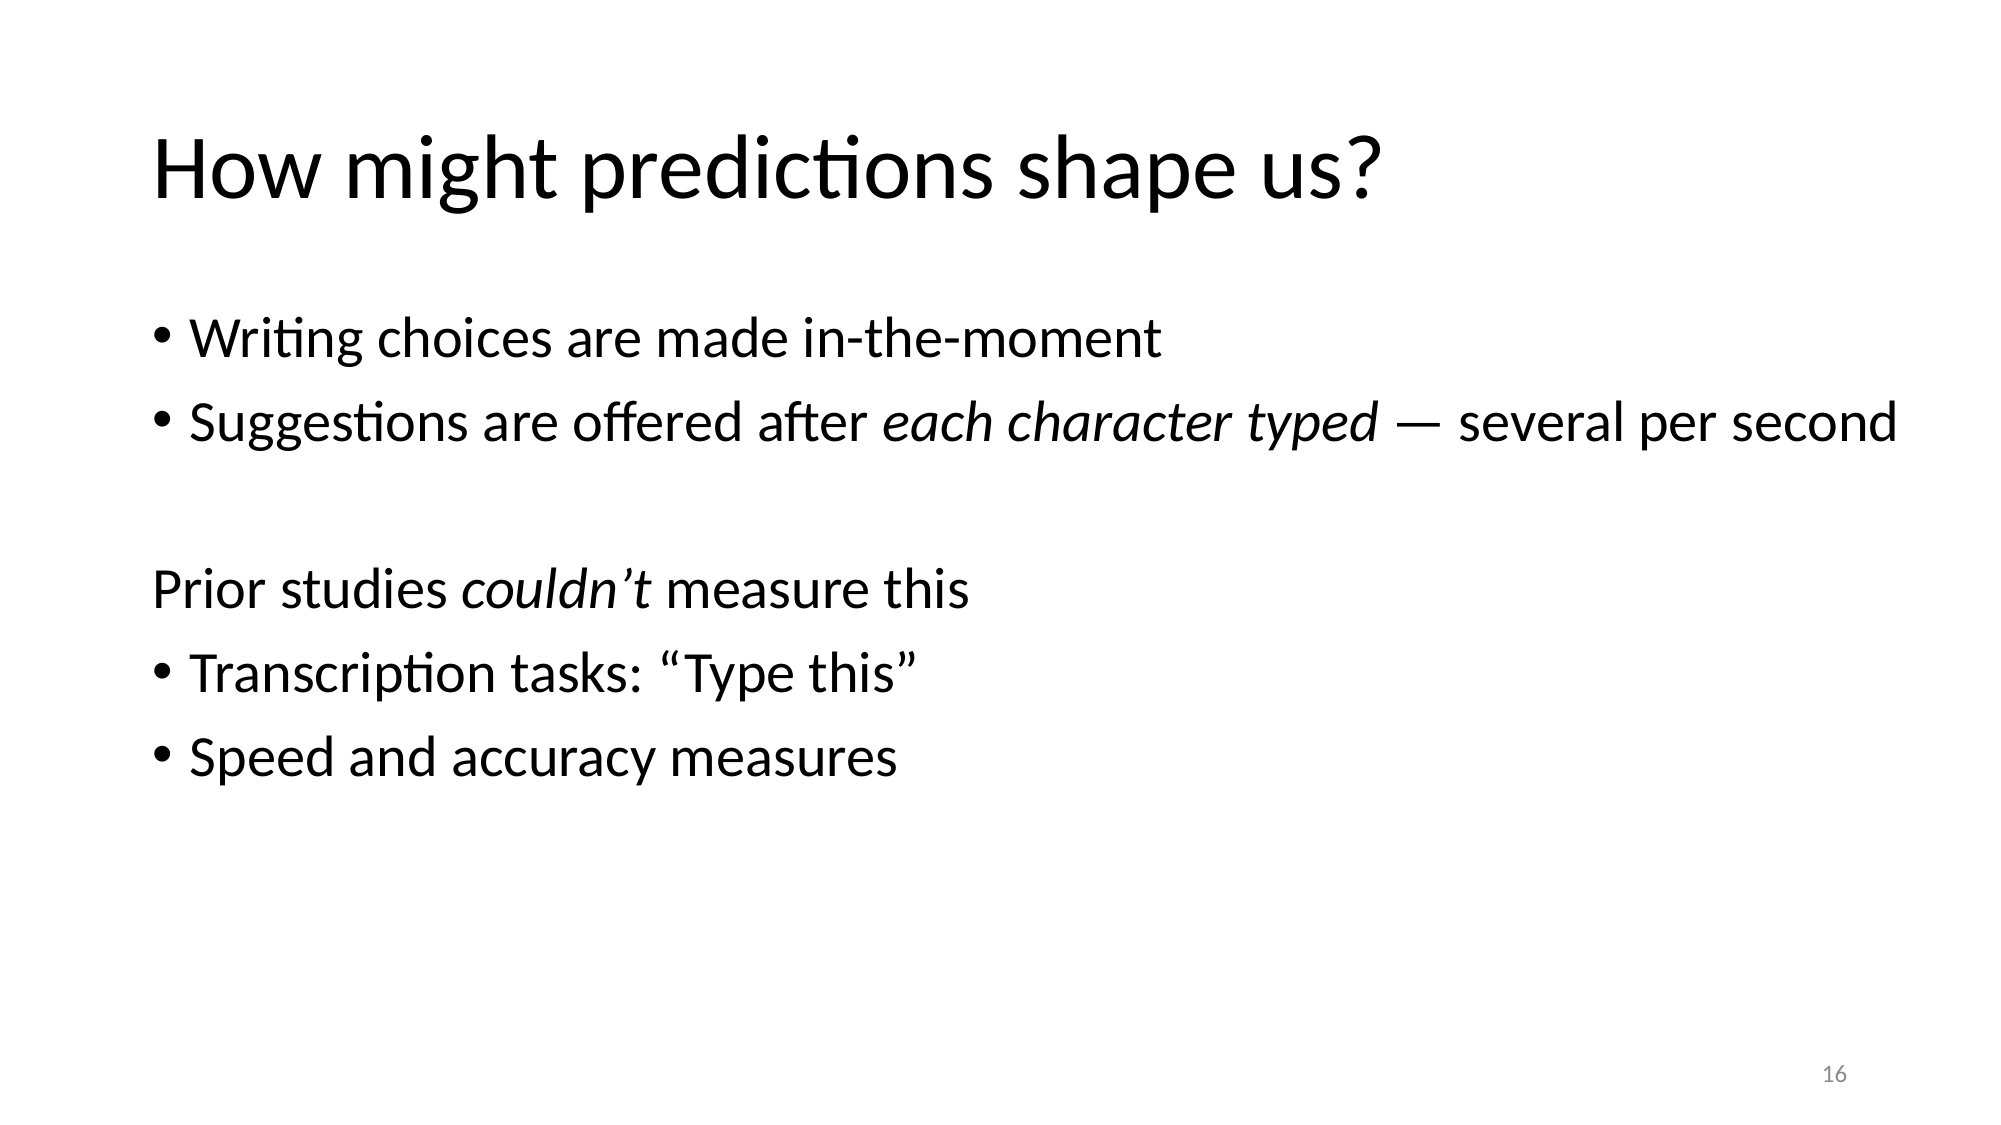

# How might predictions shape us?
Writing choices are made in-the-moment
Suggestions are offered after each character typed — several per second

Prior studies couldn’t measure this
Transcription tasks: “Type this”
Speed and accuracy measures

16